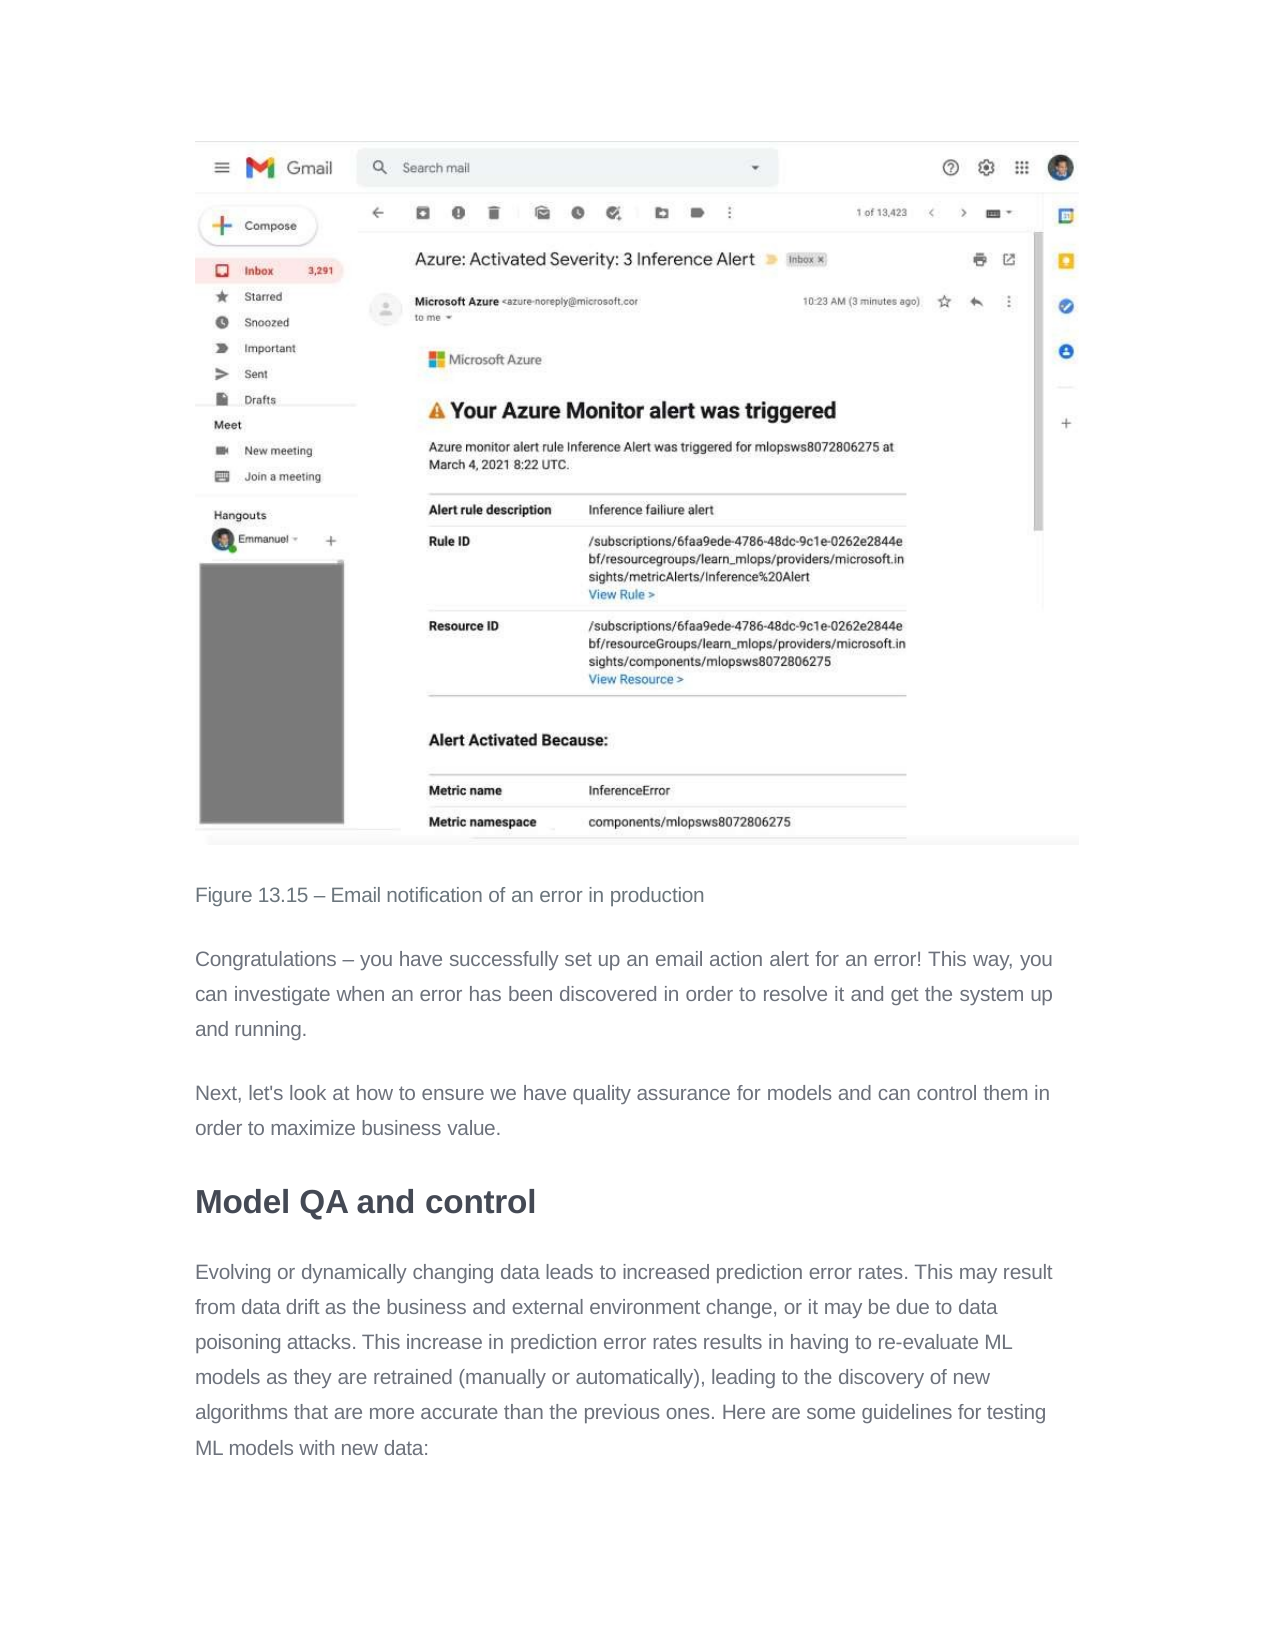

Figure 13.15 – Email notification of an error in production

Congratulations – you have successfully set up an email action alert for an error! This way, you  can investigate when an error has been discovered in order to resolve it and get the system up  and running.

Next, let's look at how to ensure we have quality assurance for models and can control them in  order to maximize business value.
Model QA and control
Evolving or dynamically changing data leads to increased prediction error rates. This may result  from data drift as the business and external environment change, or it may be due to data  poisoning attacks. This increase in prediction error rates results in having to re-evaluate ML  models as they are retrained (manually or automatically), leading to the discovery of new  algorithms that are more accurate than the previous ones. Here are some guidelines for testing  ML models with new data: